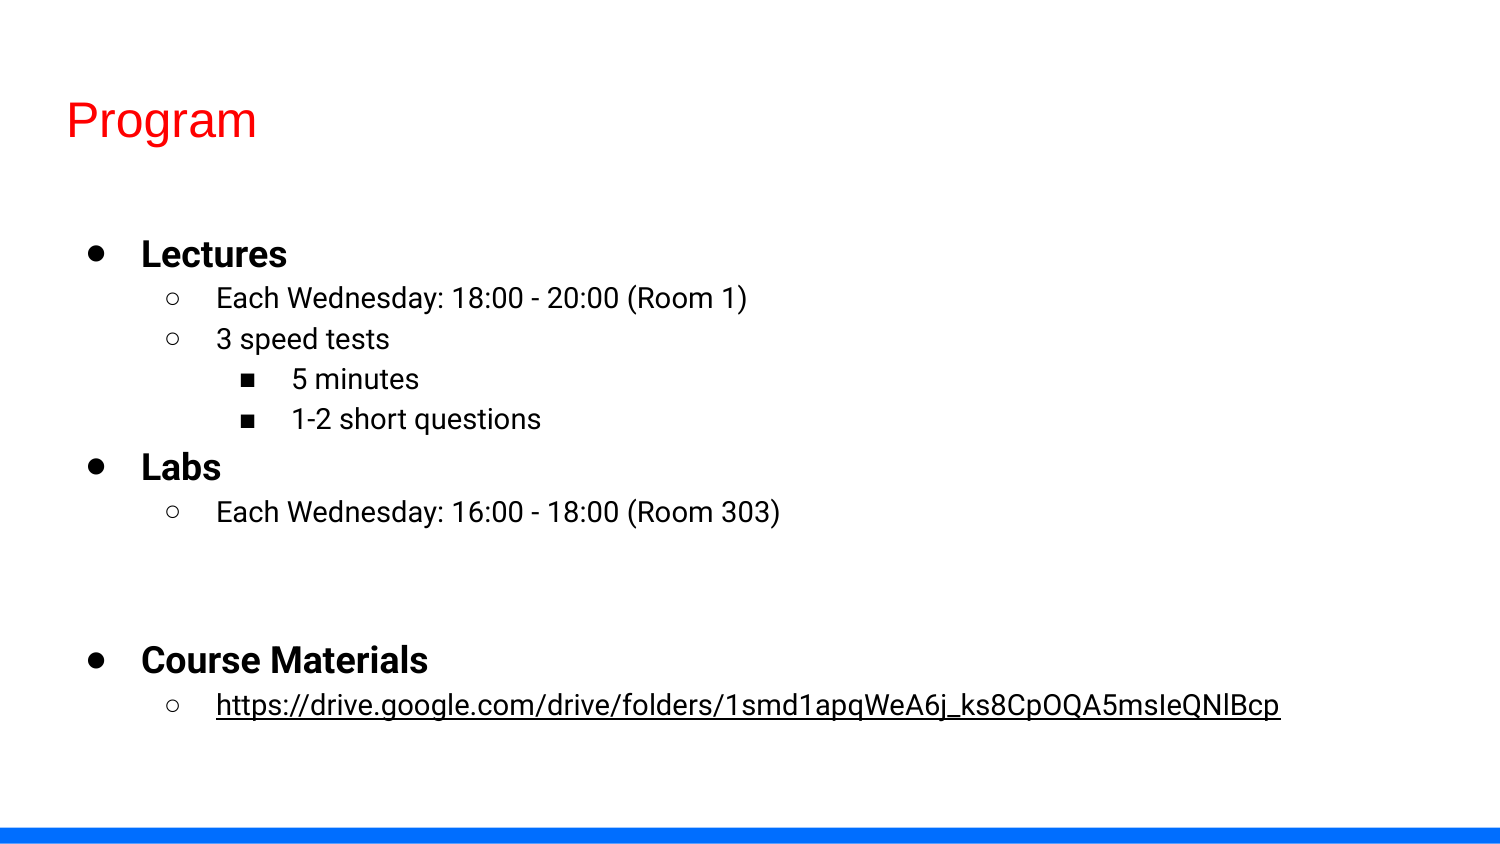

# Program
Lectures
Each Wednesday: 18:00 - 20:00 (Room 1)
3 speed tests
5 minutes
1-2 short questions
Labs
Each Wednesday: 16:00 - 18:00 (Room 303)

Course Materials
https://drive.google.com/drive/folders/1smd1apqWeA6j_ks8CpOQA5msIeQNlBcp